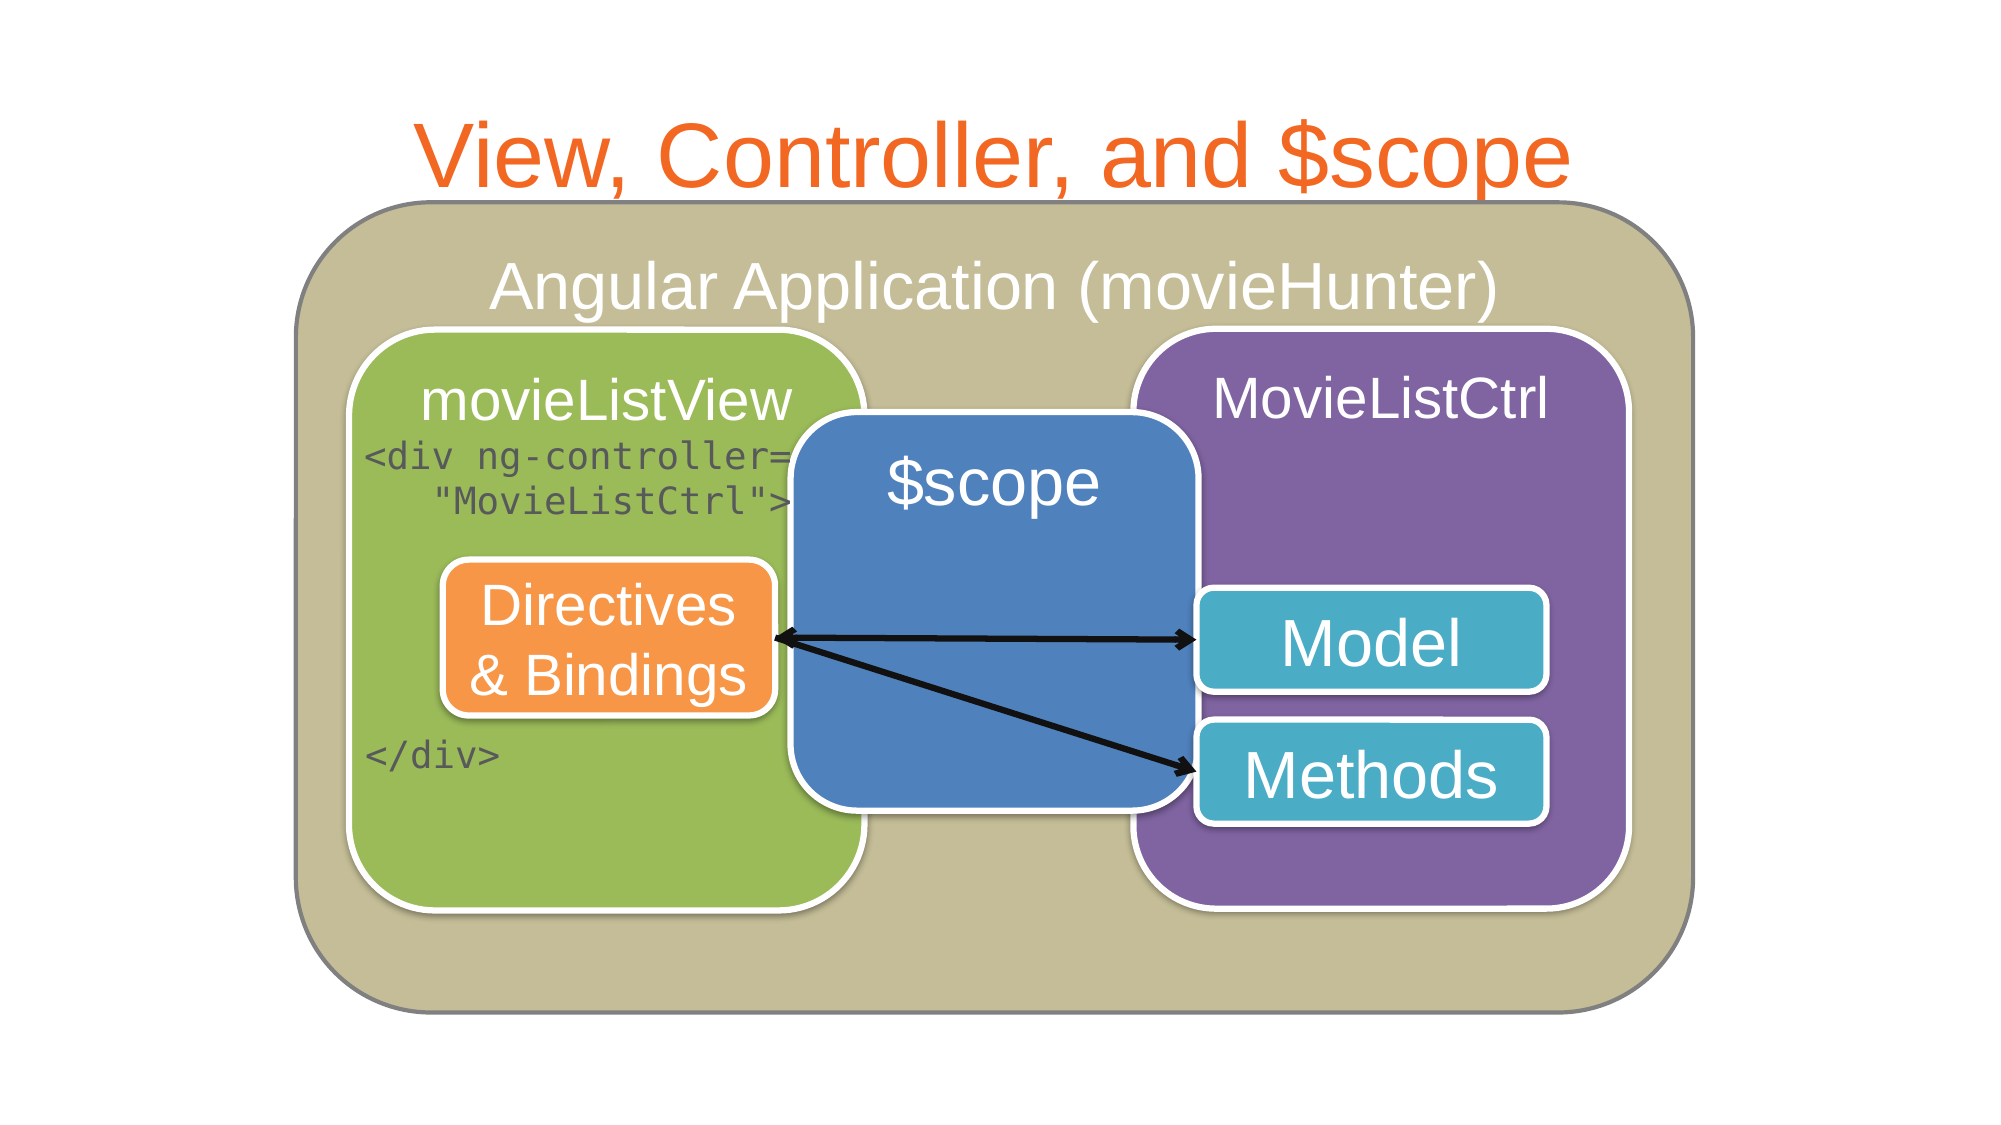

# View, Controller, and $scope
Angular Application (movieHunter)
MovieListCtrl
movieListView
$scope
<div ng-controller=
   "MovieListCtrl">
Directives & Bindings
Model
Methods
</div>